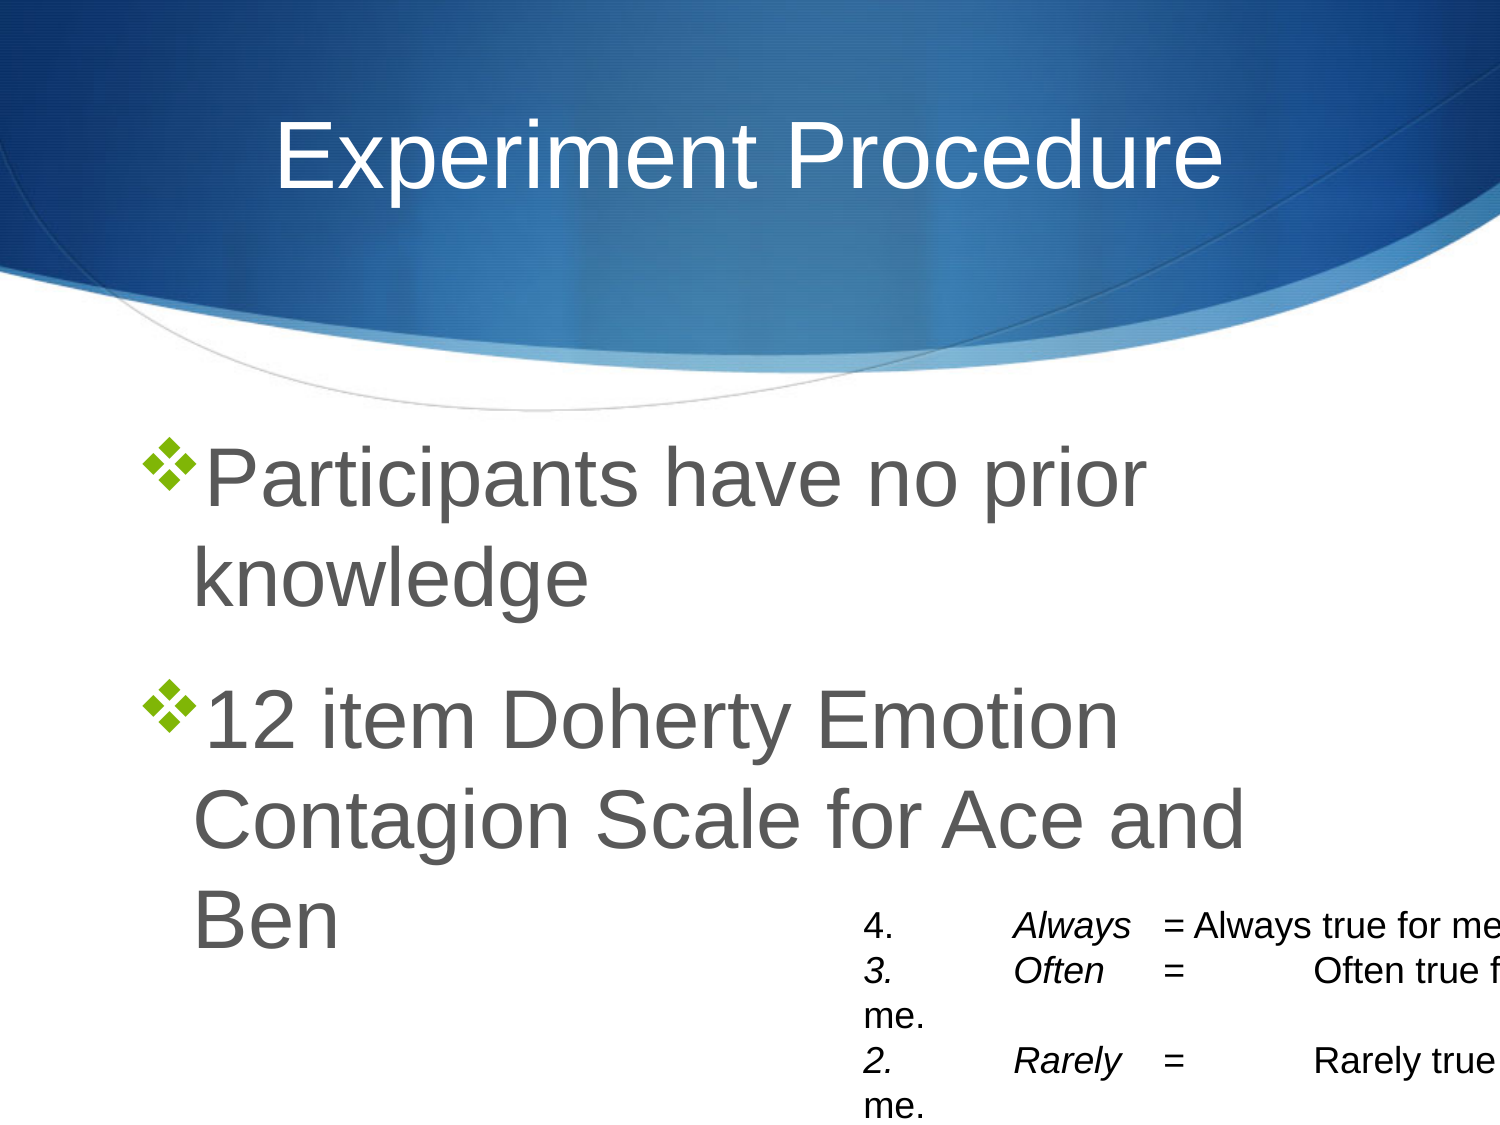

# Experiment Procedure
Participants have no prior knowledge
12 item Doherty Emotion Contagion Scale for Ace and Ben
4.	Always	= Always true for me
3.	Often	=	Often true for me.
2.	Rarely	=	Rarely true for me.
1.	Never	=	Never true for me.